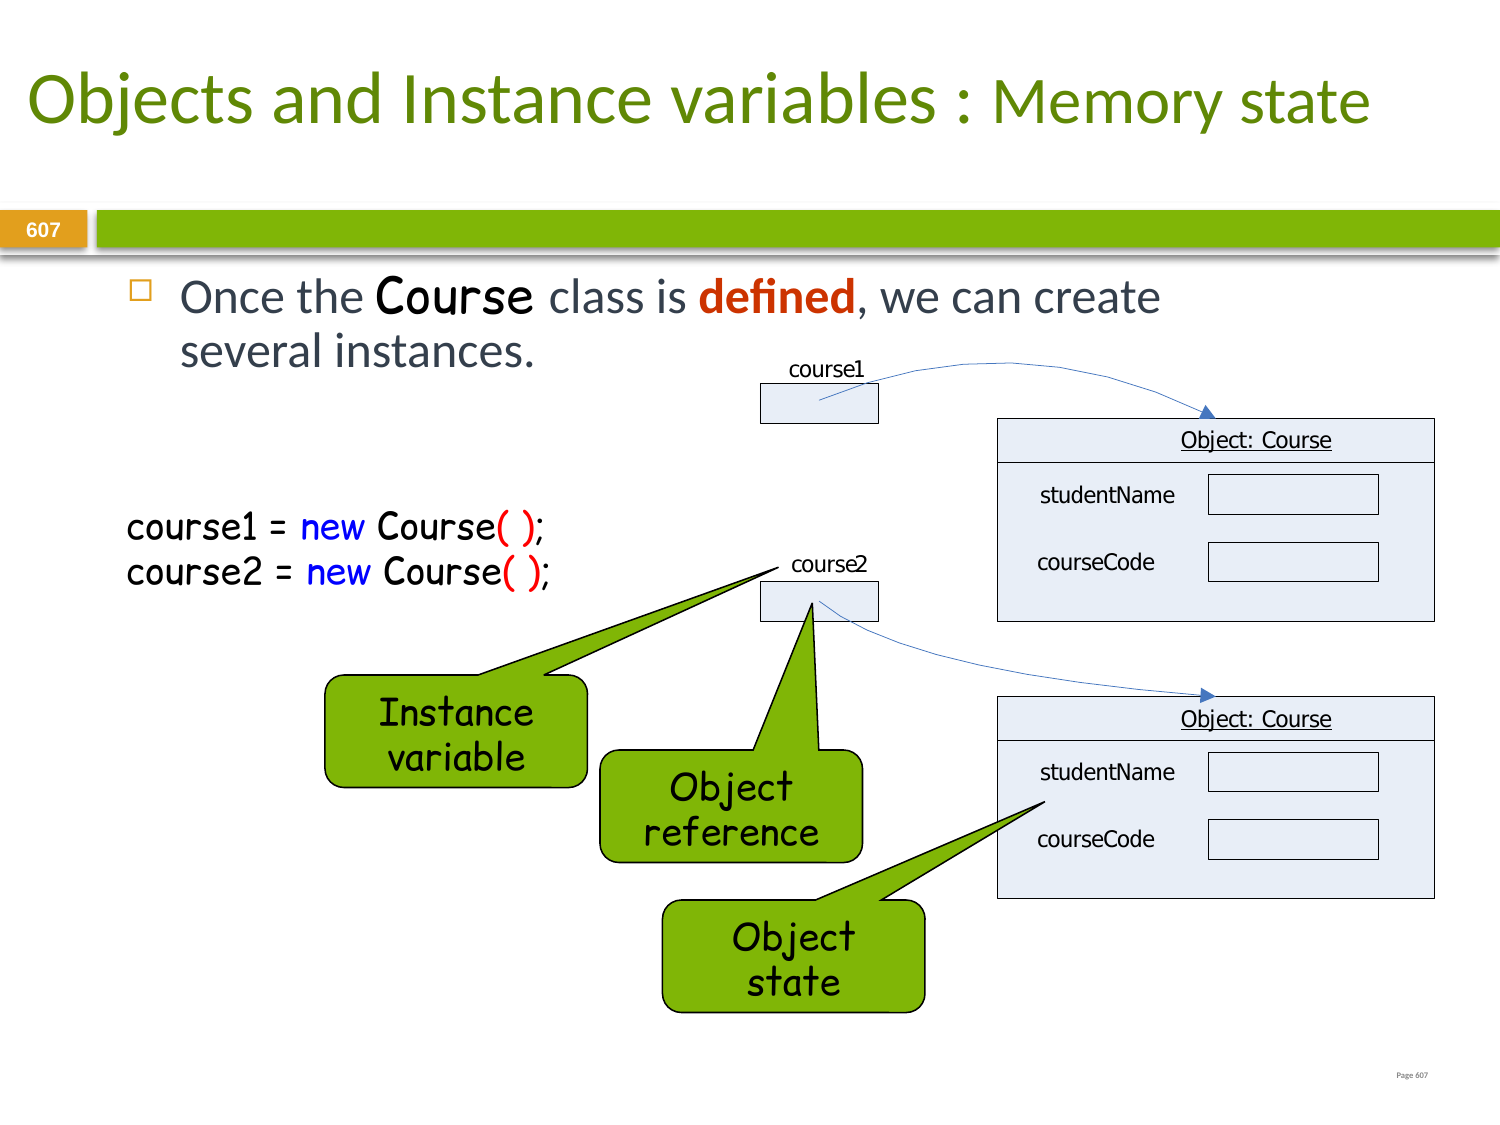

# Objects and Instance variables : Memory state
Once the Course class is defined, we can create several instances.

course
1

Object: Course

studentName

courseCode
course
2

Object: Course

studentName

courseCode

 course1 = new Course( );
 course2 = new Course( );
Instance variable
Object reference
Object state
Page 607